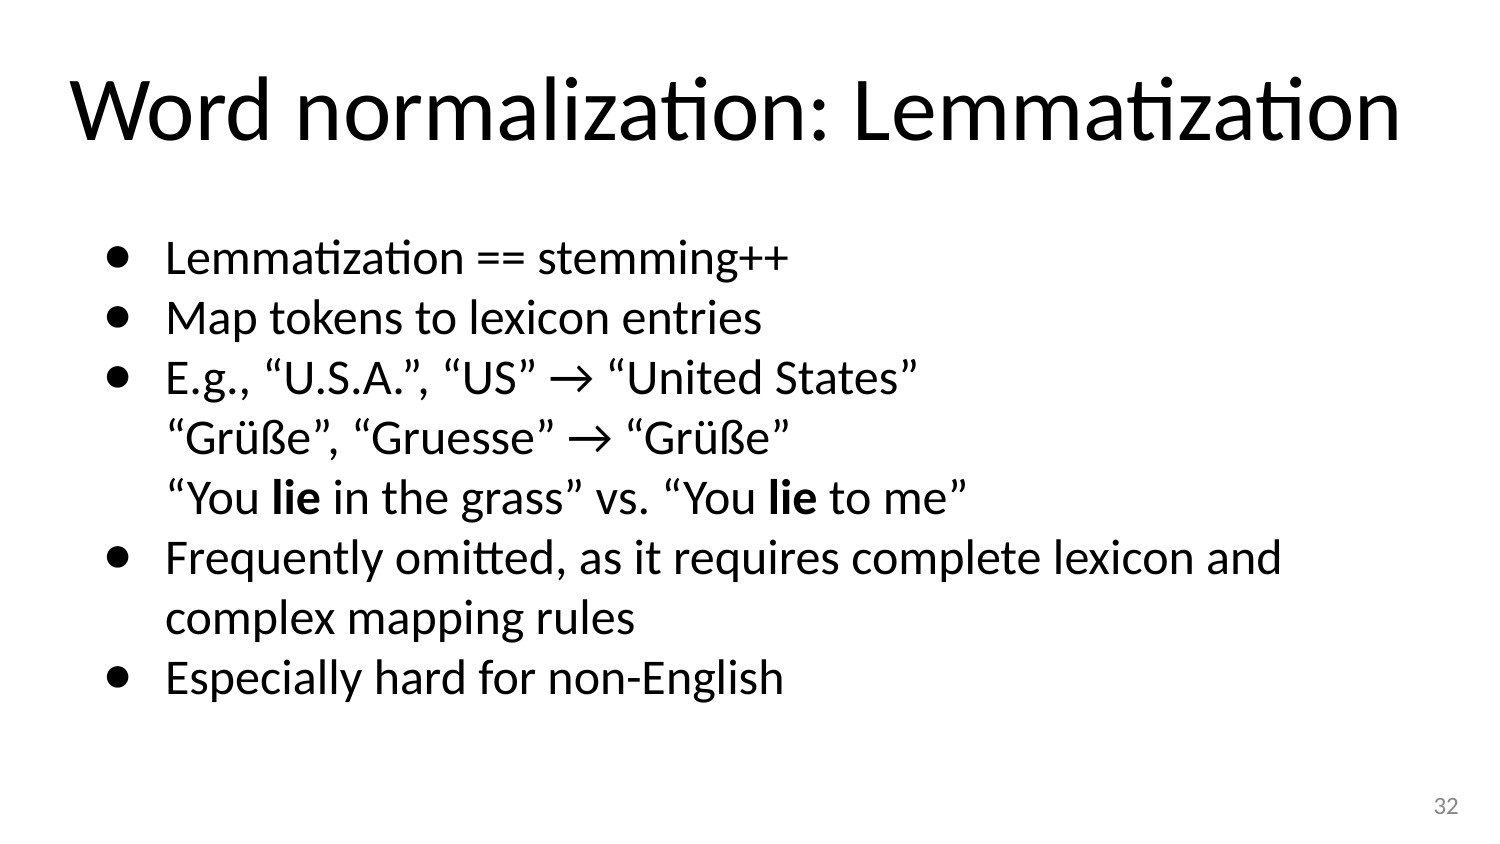

# Word normalization: Lemmatization
Lemmatization == stemming++
Map tokens to lexicon entries
E.g., “U.S.A.”, “US” → “United States”
“Grüße”, “Gruesse” → “Grüße”
“You lie in the grass” vs. “You lie to me”
Frequently omitted, as it requires complete lexicon and complex mapping rules
Especially hard for non-English
32